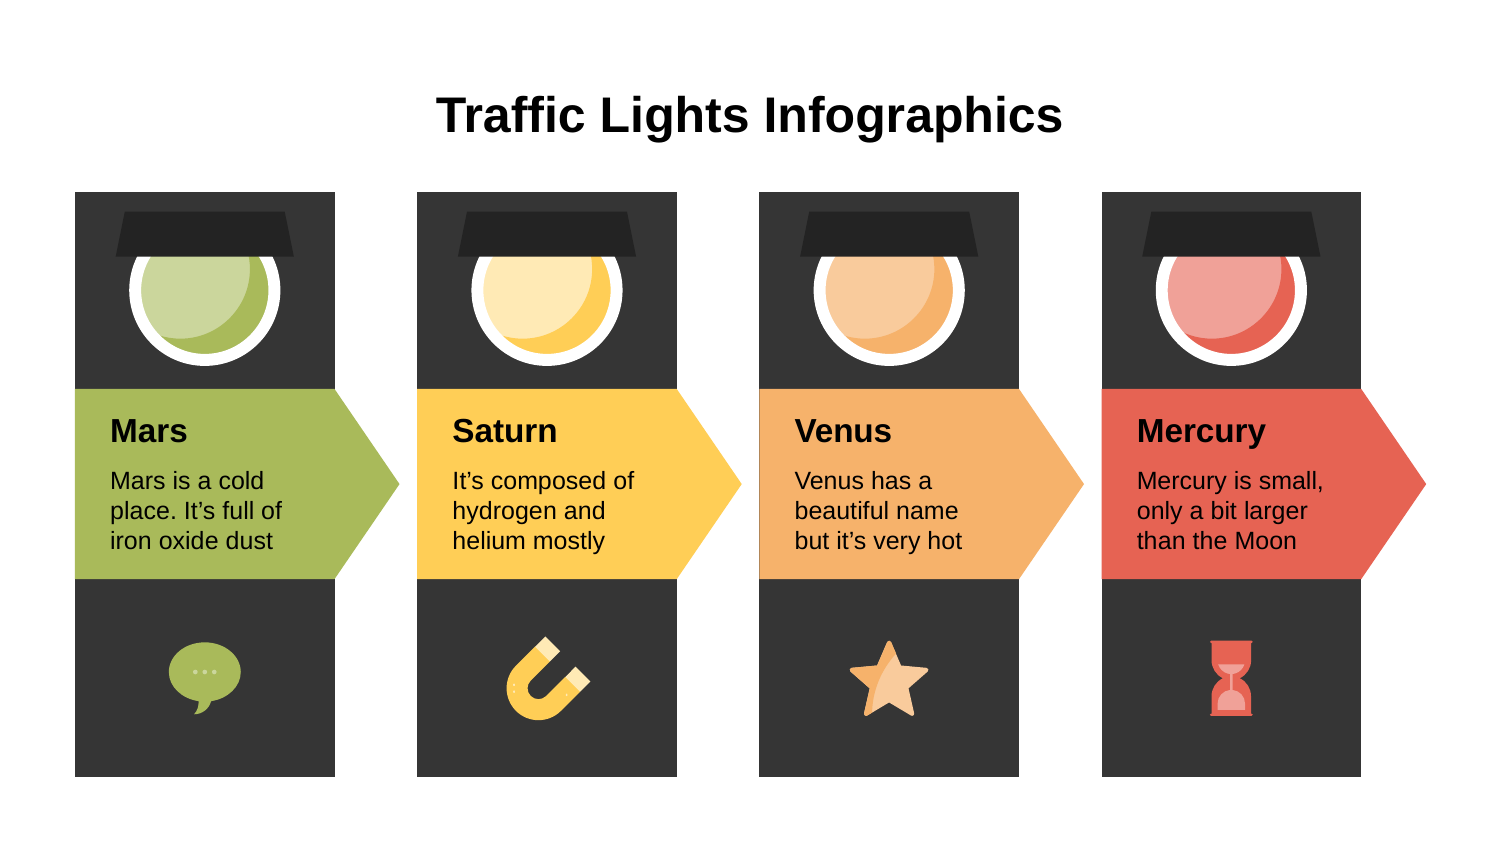

# Traffic Lights Infographics

Mars
Saturn
Venus
Mercury
Mars is a cold place. It’s full of iron oxide dust
It’s composed of hydrogen and helium mostly
Venus has a beautiful name but it’s very hot
Mercury is small, only a bit larger than the Moon